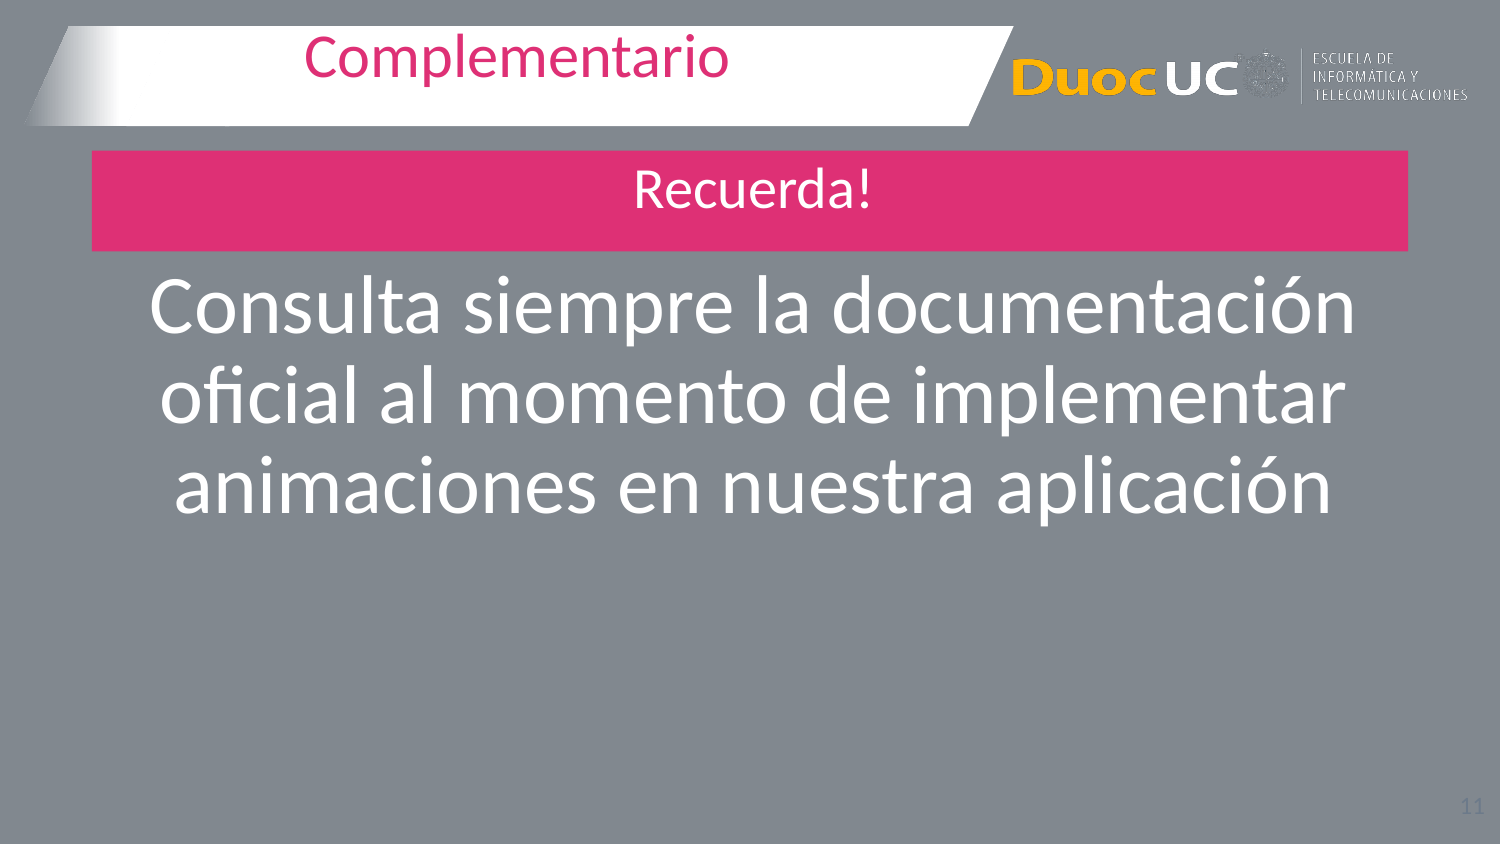

# Complementario
Recuerda!
Consulta siempre la documentación oficial al momento de implementar animaciones en nuestra aplicación
11